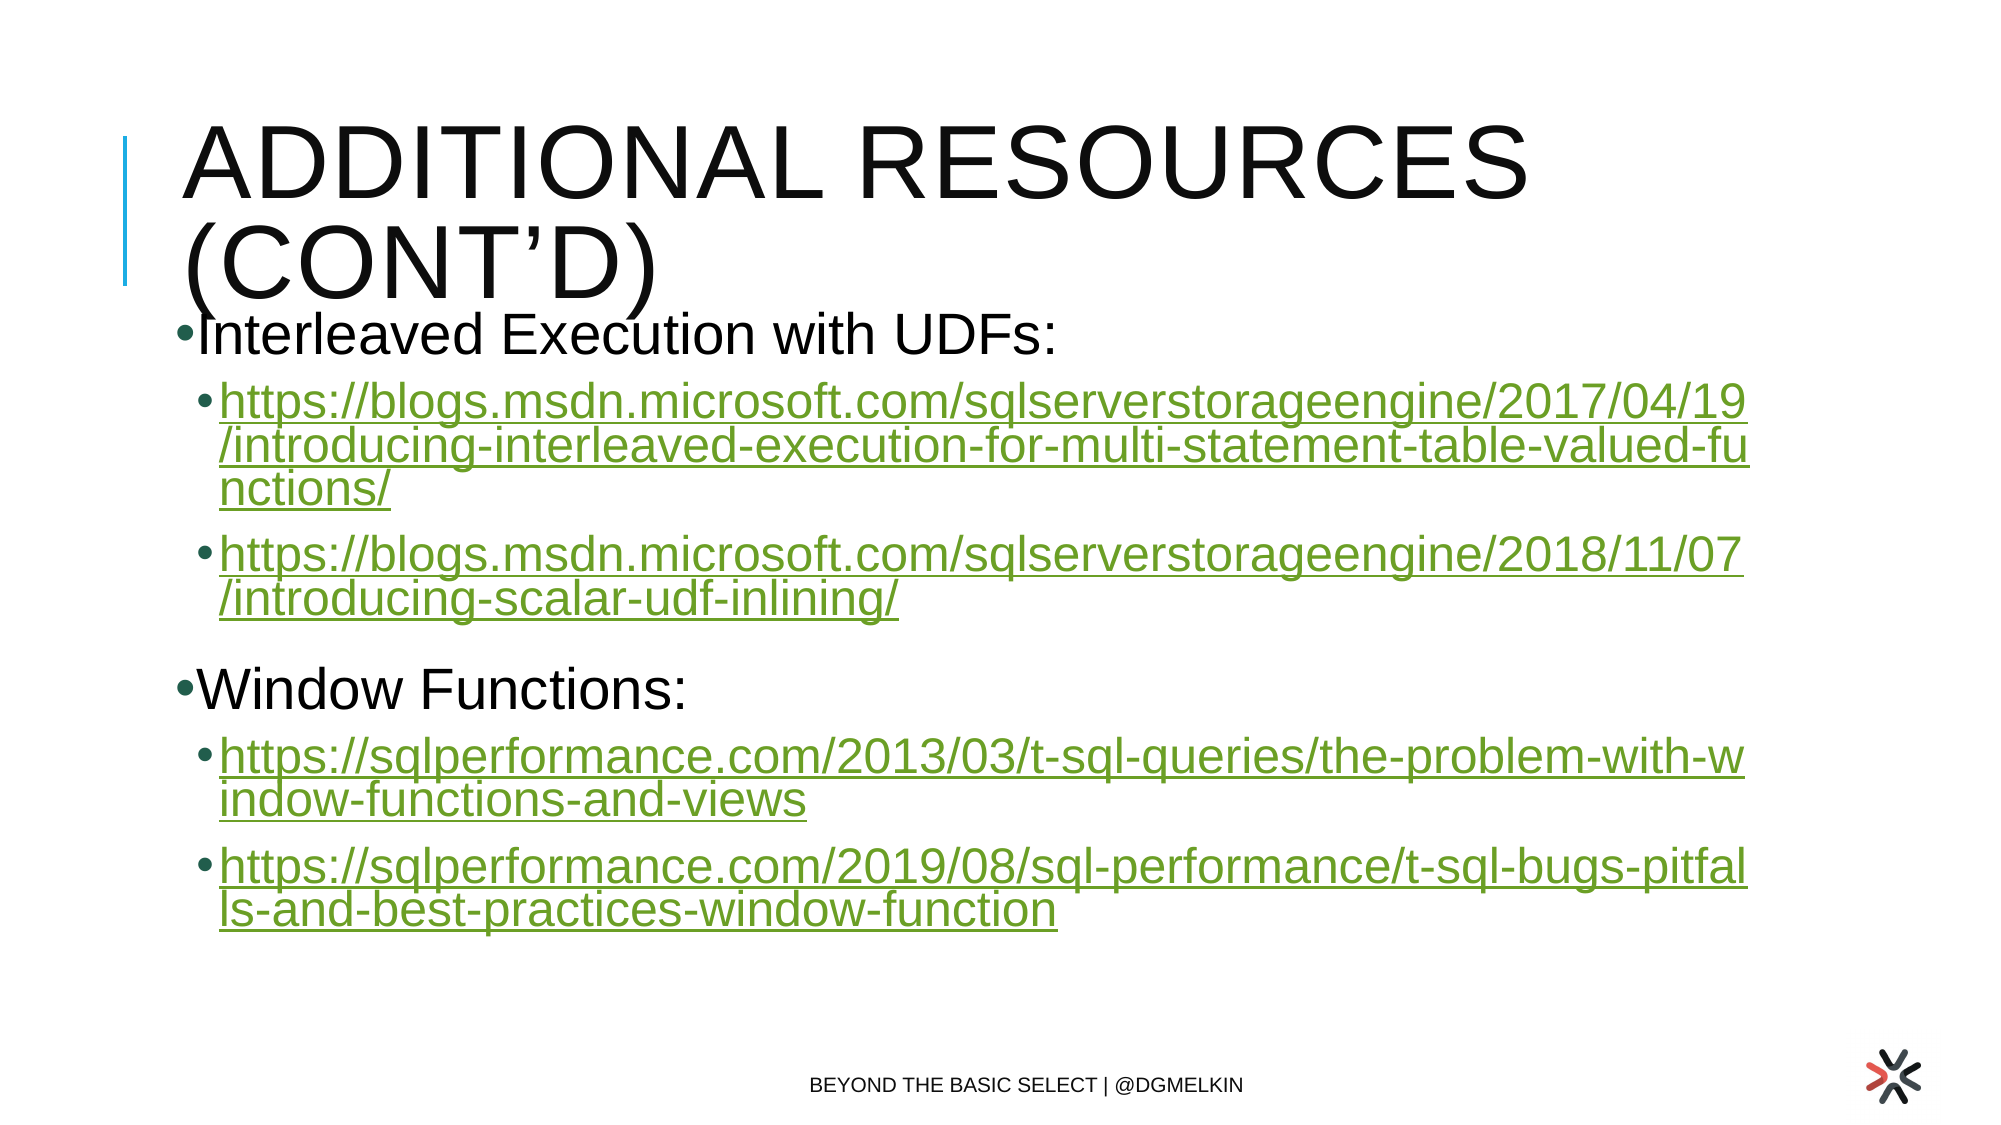

# Additional Resources (cont’d)
Interleaved Execution with UDFs:
https://blogs.msdn.microsoft.com/sqlserverstorageengine/2017/04/19/introducing-interleaved-execution-for-multi-statement-table-valued-functions/
https://blogs.msdn.microsoft.com/sqlserverstorageengine/2018/11/07/introducing-scalar-udf-inlining/
Window Functions:
https://sqlperformance.com/2013/03/t-sql-queries/the-problem-with-window-functions-and-views
https://sqlperformance.com/2019/08/sql-performance/t-sql-bugs-pitfalls-and-best-practices-window-function
Beyond the Basic SELECT | @dgmelkin